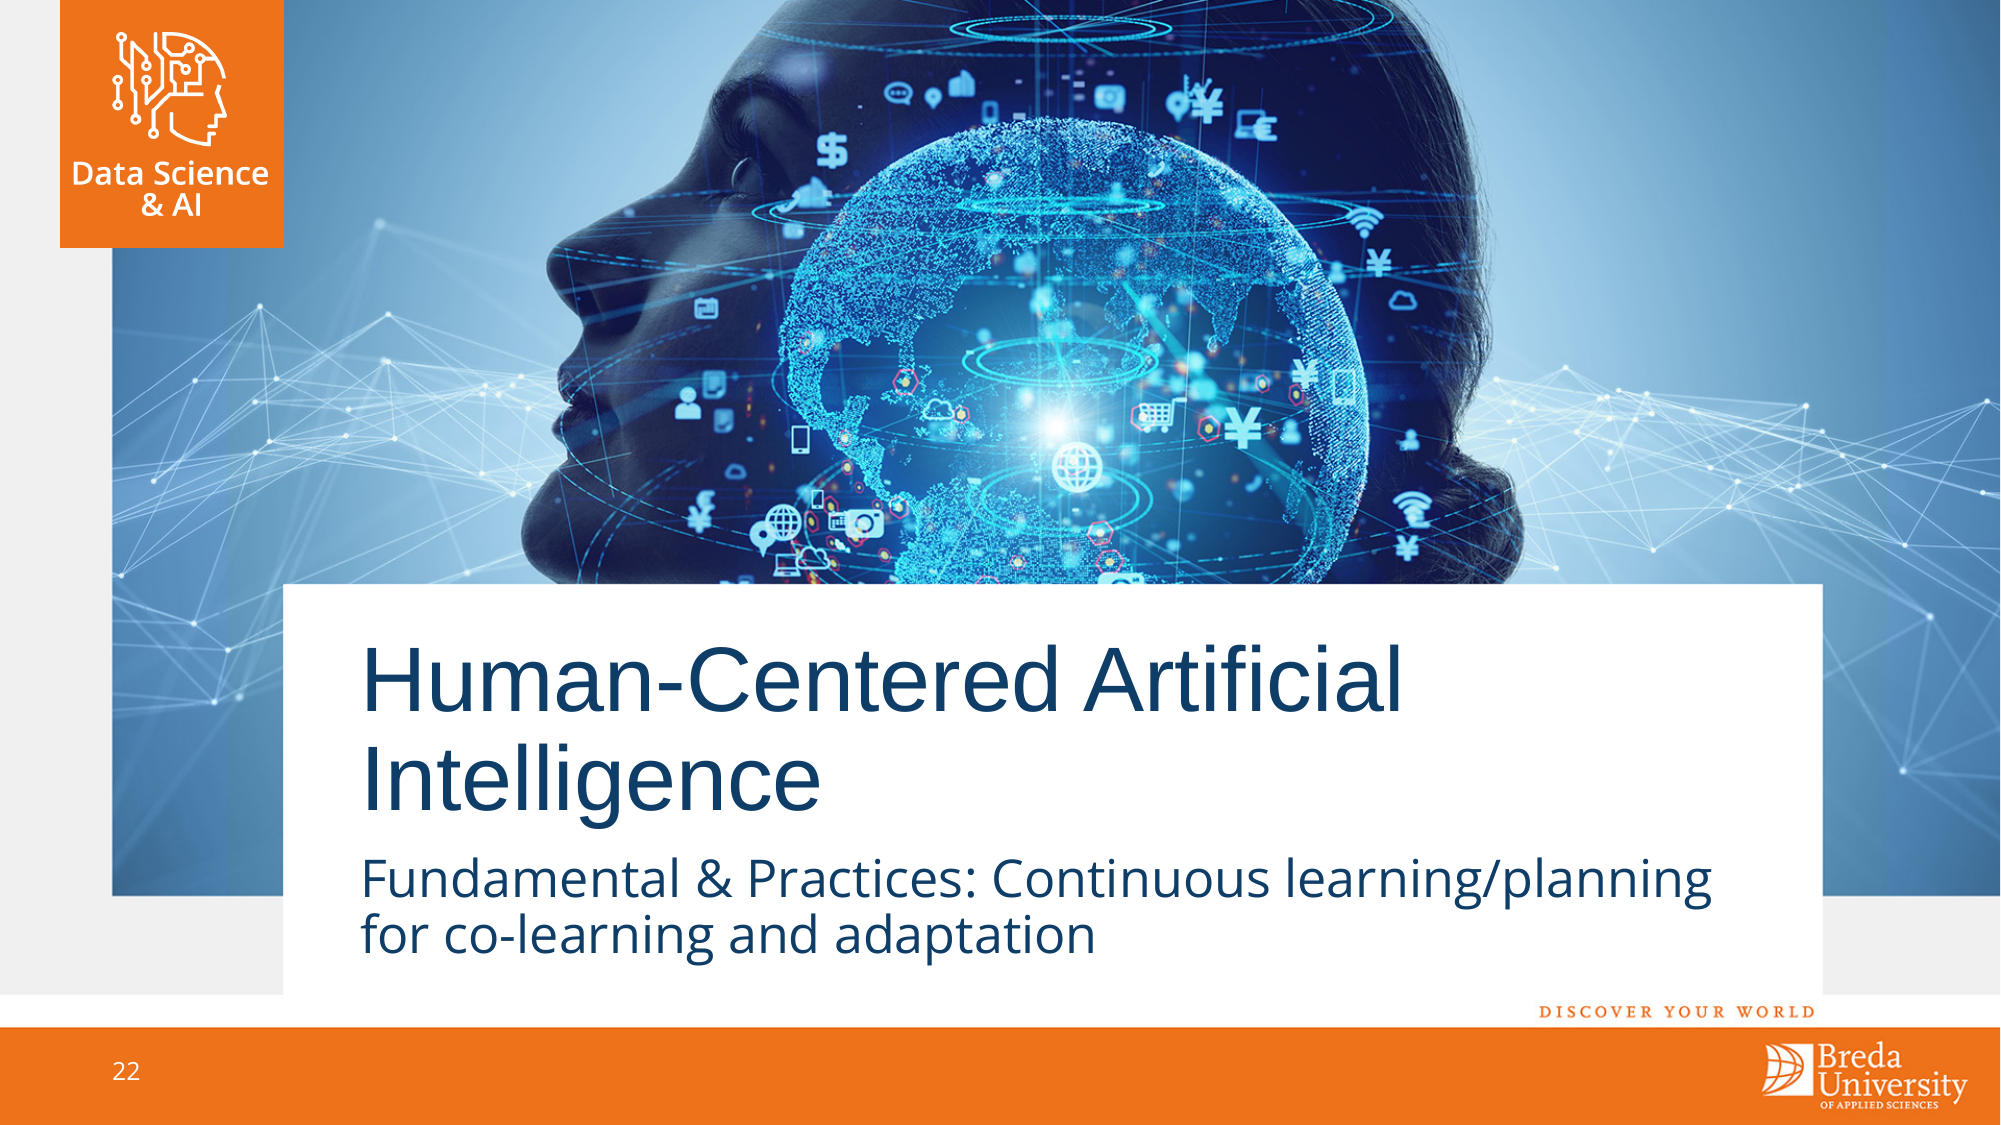

# Human-Centered Artificial Intelligence
Fundamental & Practices: Continuous learning/planning for co-learning and adaptation
22